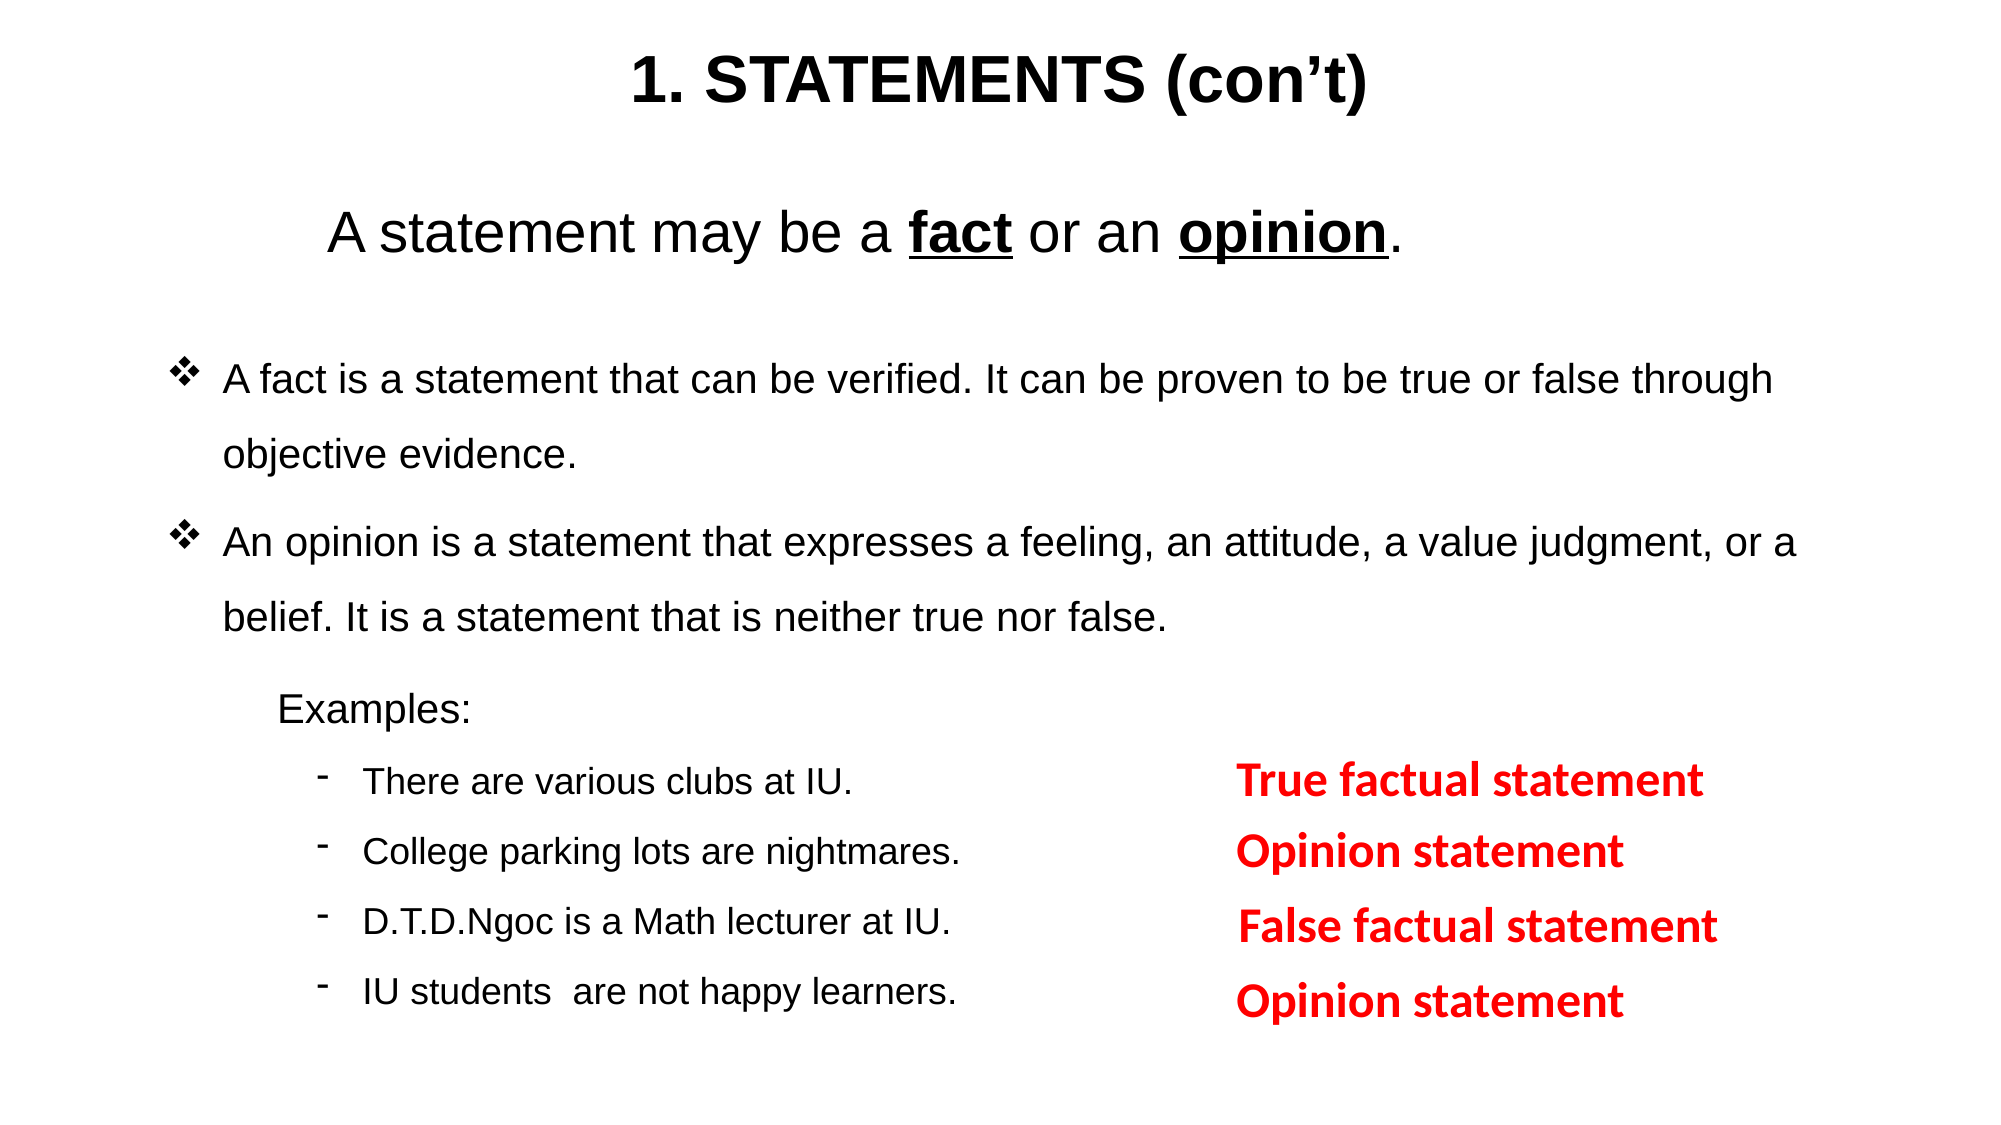

1. STATEMENTS (con’t)
A statement may be a fact or an opinion.

A fact is a statement that can be verified. It can be proven to be true or false through objective evidence.
An opinion is a statement that expresses a feeling, an attitude, a value judgment, or a belief. It is a statement that is neither true nor false.
Examples:
 There are various clubs at IU.
 College parking lots are nightmares.
 D.T.D.Ngoc is a Math lecturer at IU.
 IU students  are not happy learners.
True factual statement
Opinion statement
False factual statement
Opinion statement